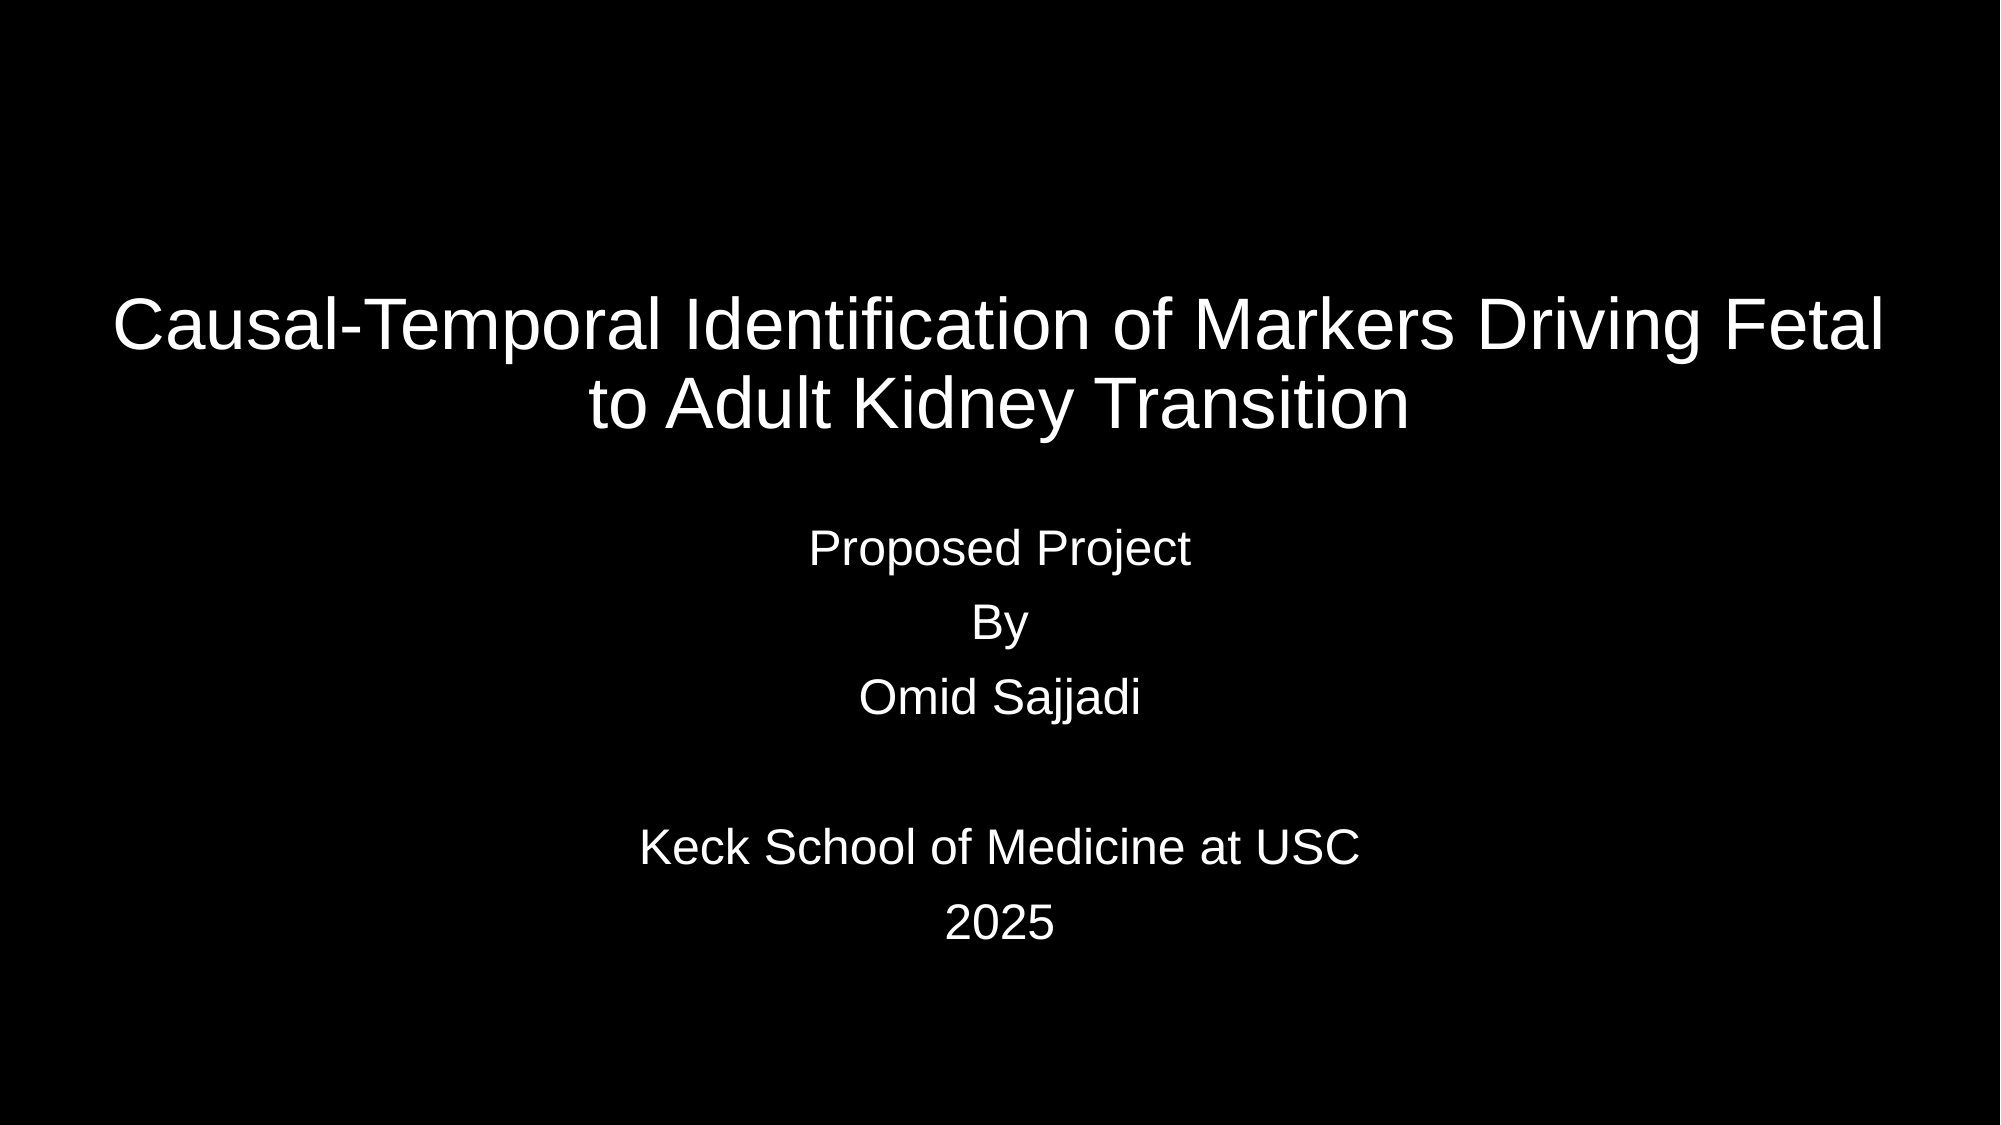

# Causal-Temporal Identification of Markers Driving Fetal to Adult Kidney Transition
Proposed Project
By
Omid Sajjadi

Keck School of Medicine at USC
2025